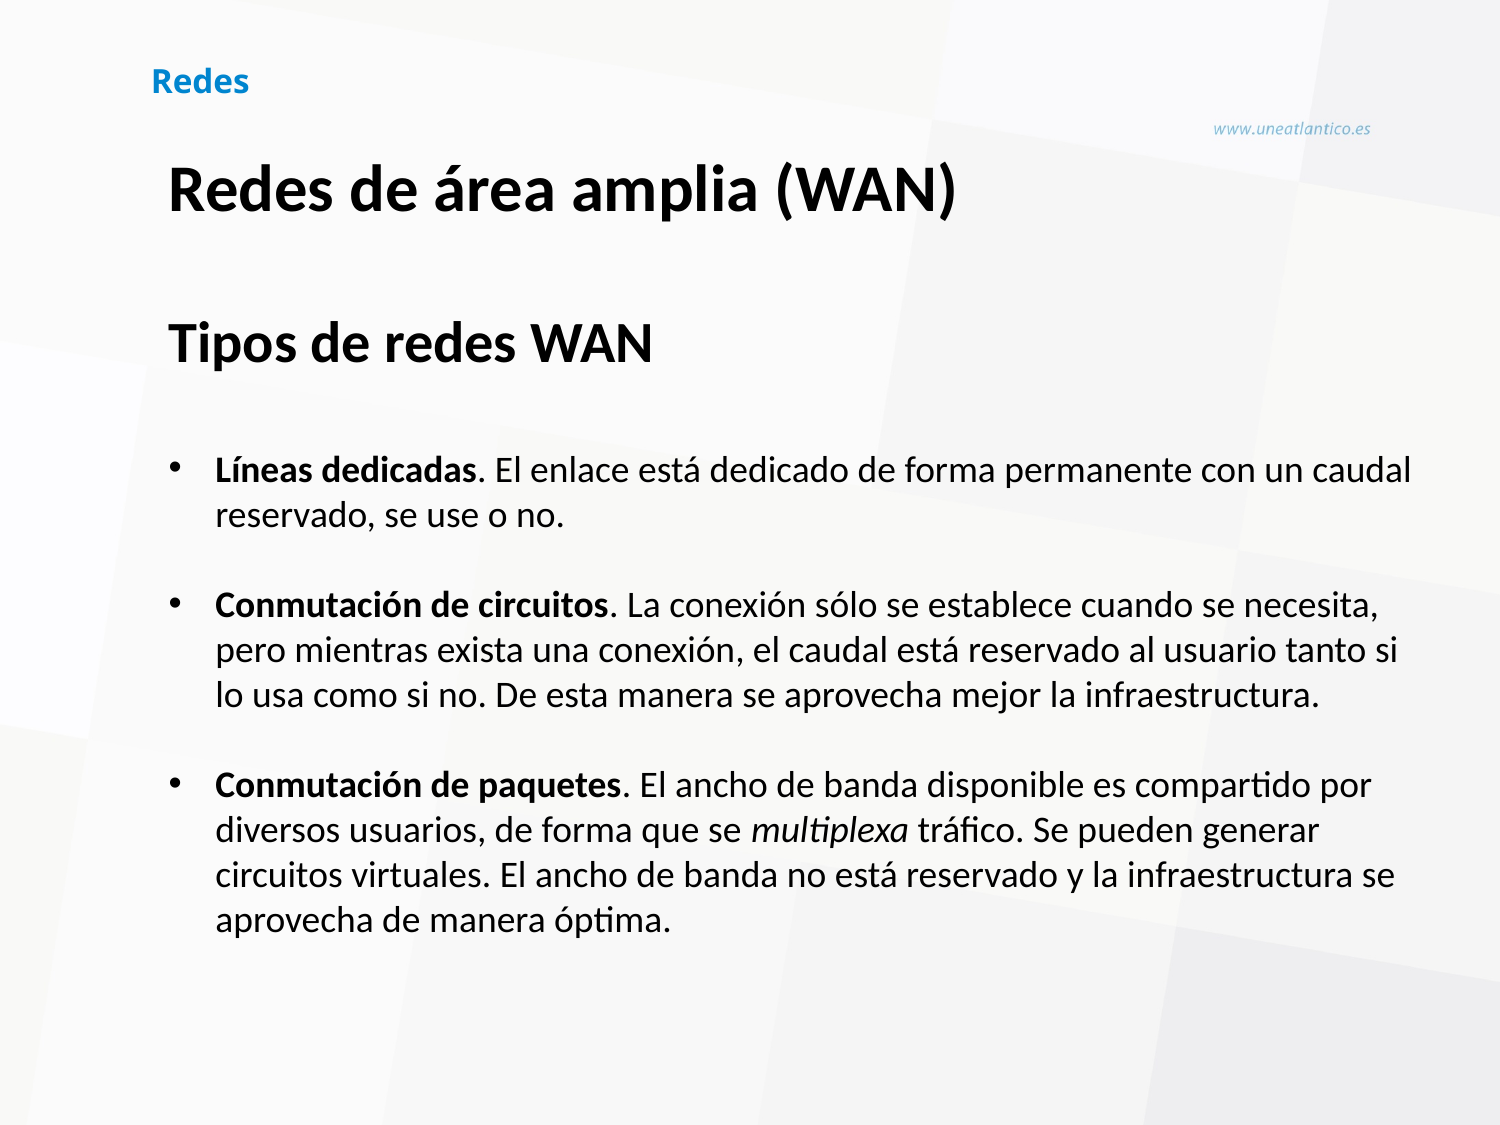

# Redes
Redes de área amplia (WAN)

Tipos de redes WAN
Líneas dedicadas. El enlace está dedicado de forma permanente con un caudal reservado, se use o no.
Conmutación de circuitos. La conexión sólo se establece cuando se necesita, pero mientras exista una conexión, el caudal está reservado al usuario tanto si lo usa como si no. De esta manera se aprovecha mejor la infraestructura.
Conmutación de paquetes. El ancho de banda disponible es compartido por diversos usuarios, de forma que se multiplexa tráfico. Se pueden generar circuitos virtuales. El ancho de banda no está reservado y la infraestructura se aprovecha de manera óptima.